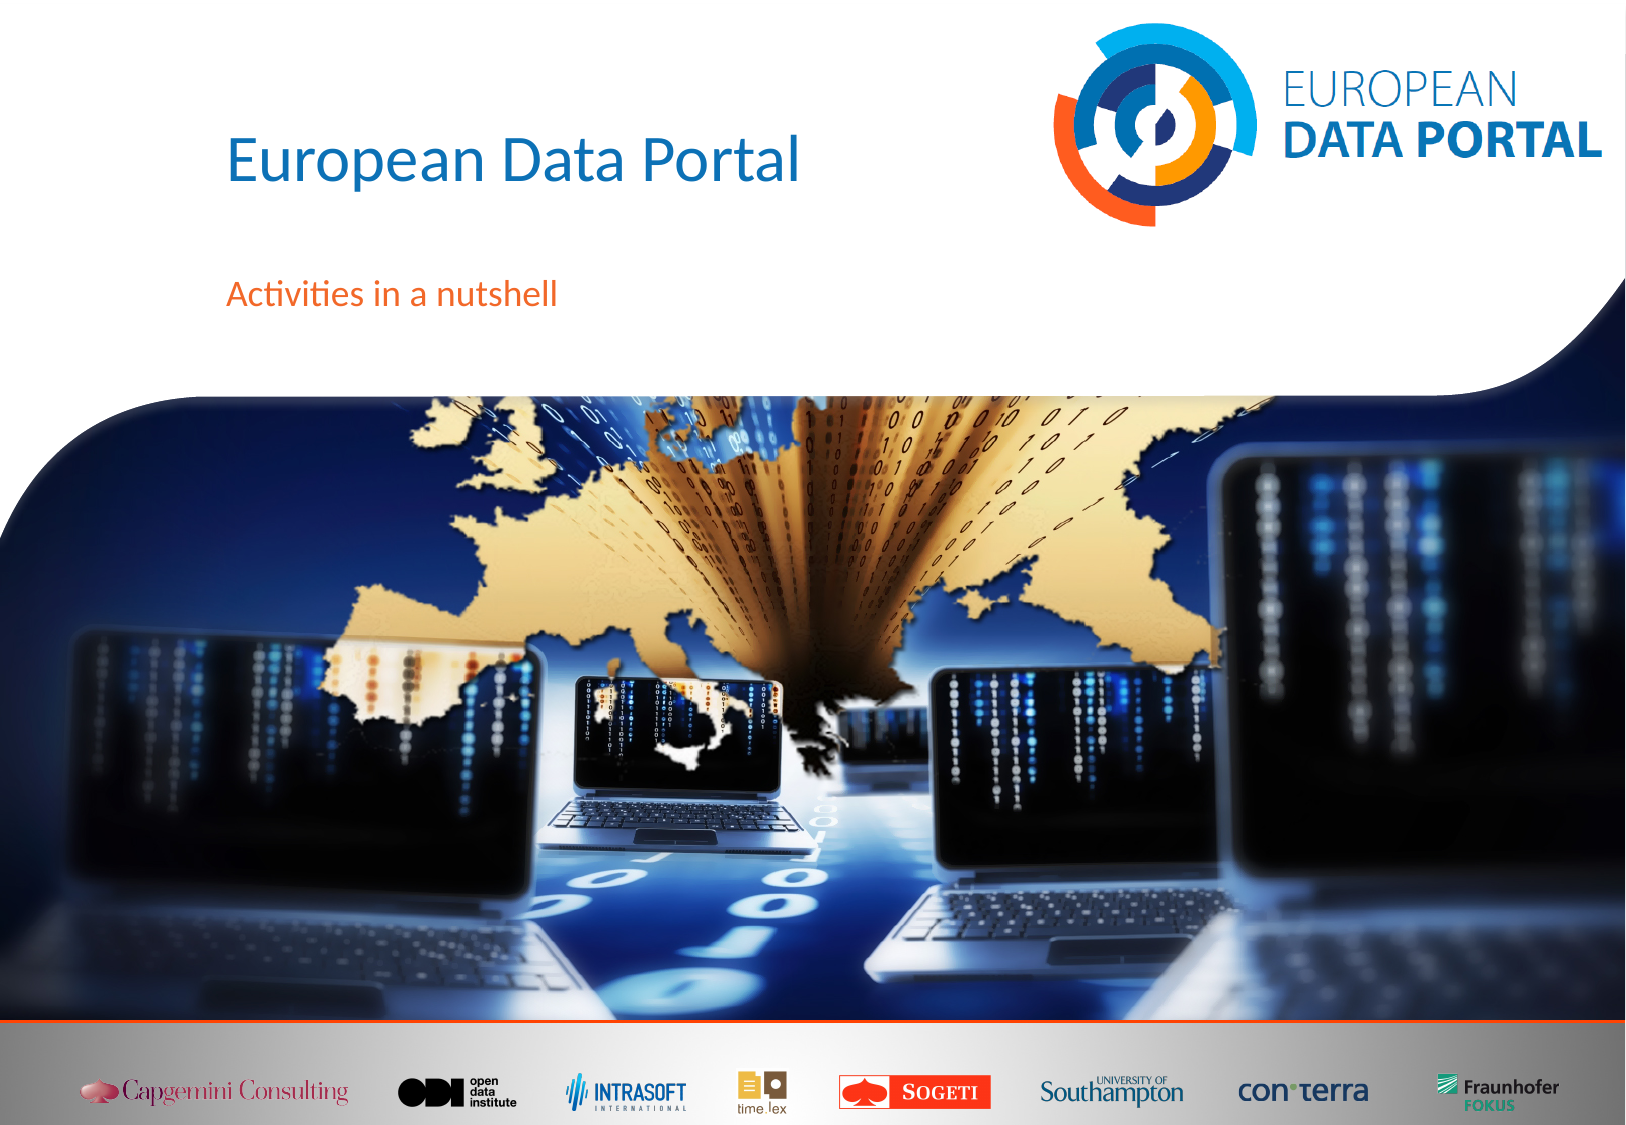

# European Data Portal
Activities in a nutshell